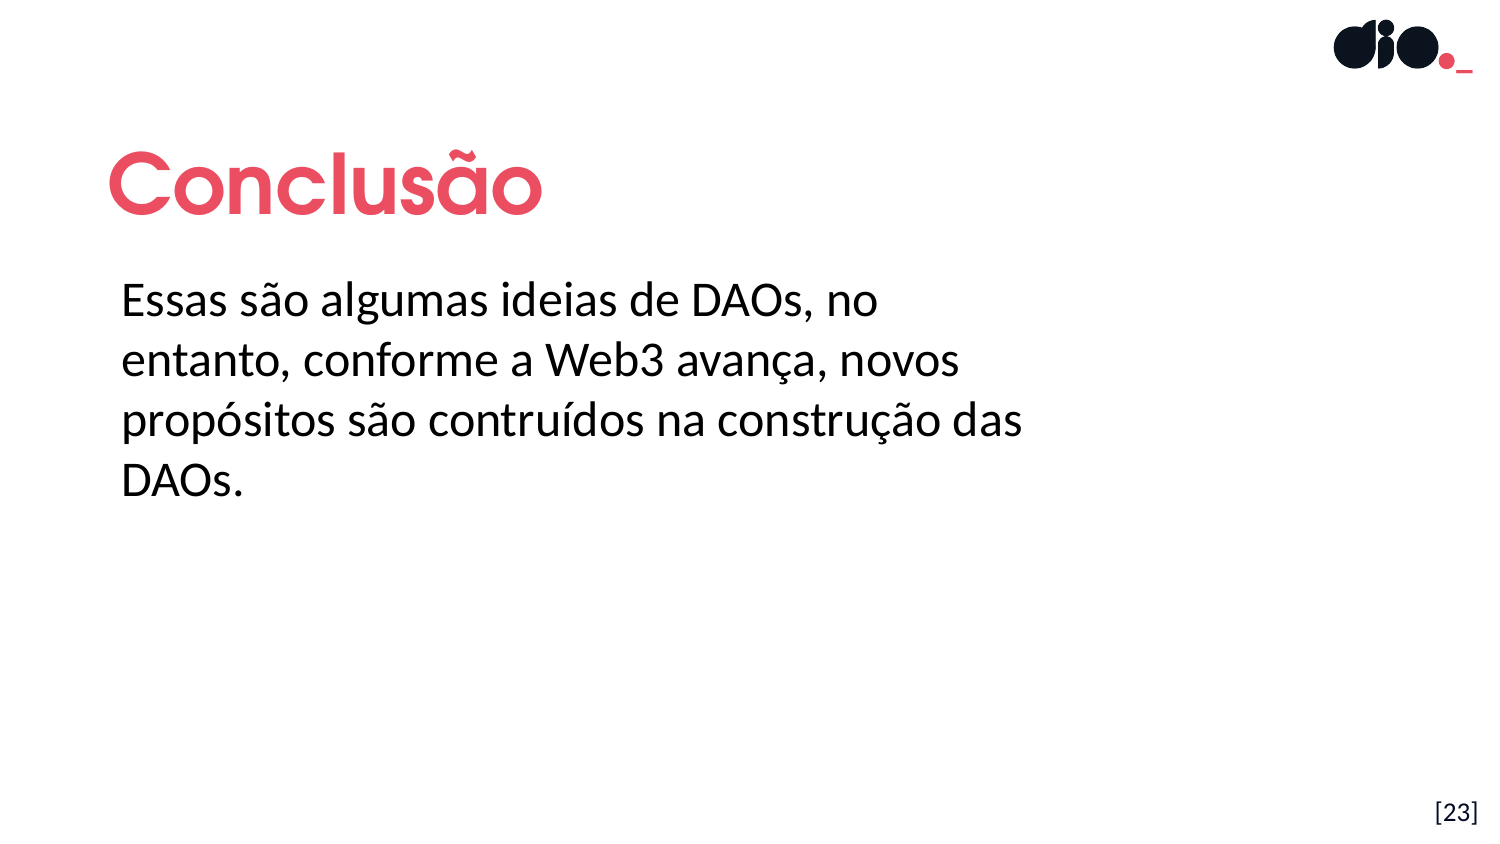

Conclusão
Essas são algumas ideias de DAOs, no entanto, conforme a Web3 avança, novos propósitos são contruídos na construção das DAOs.

[23]